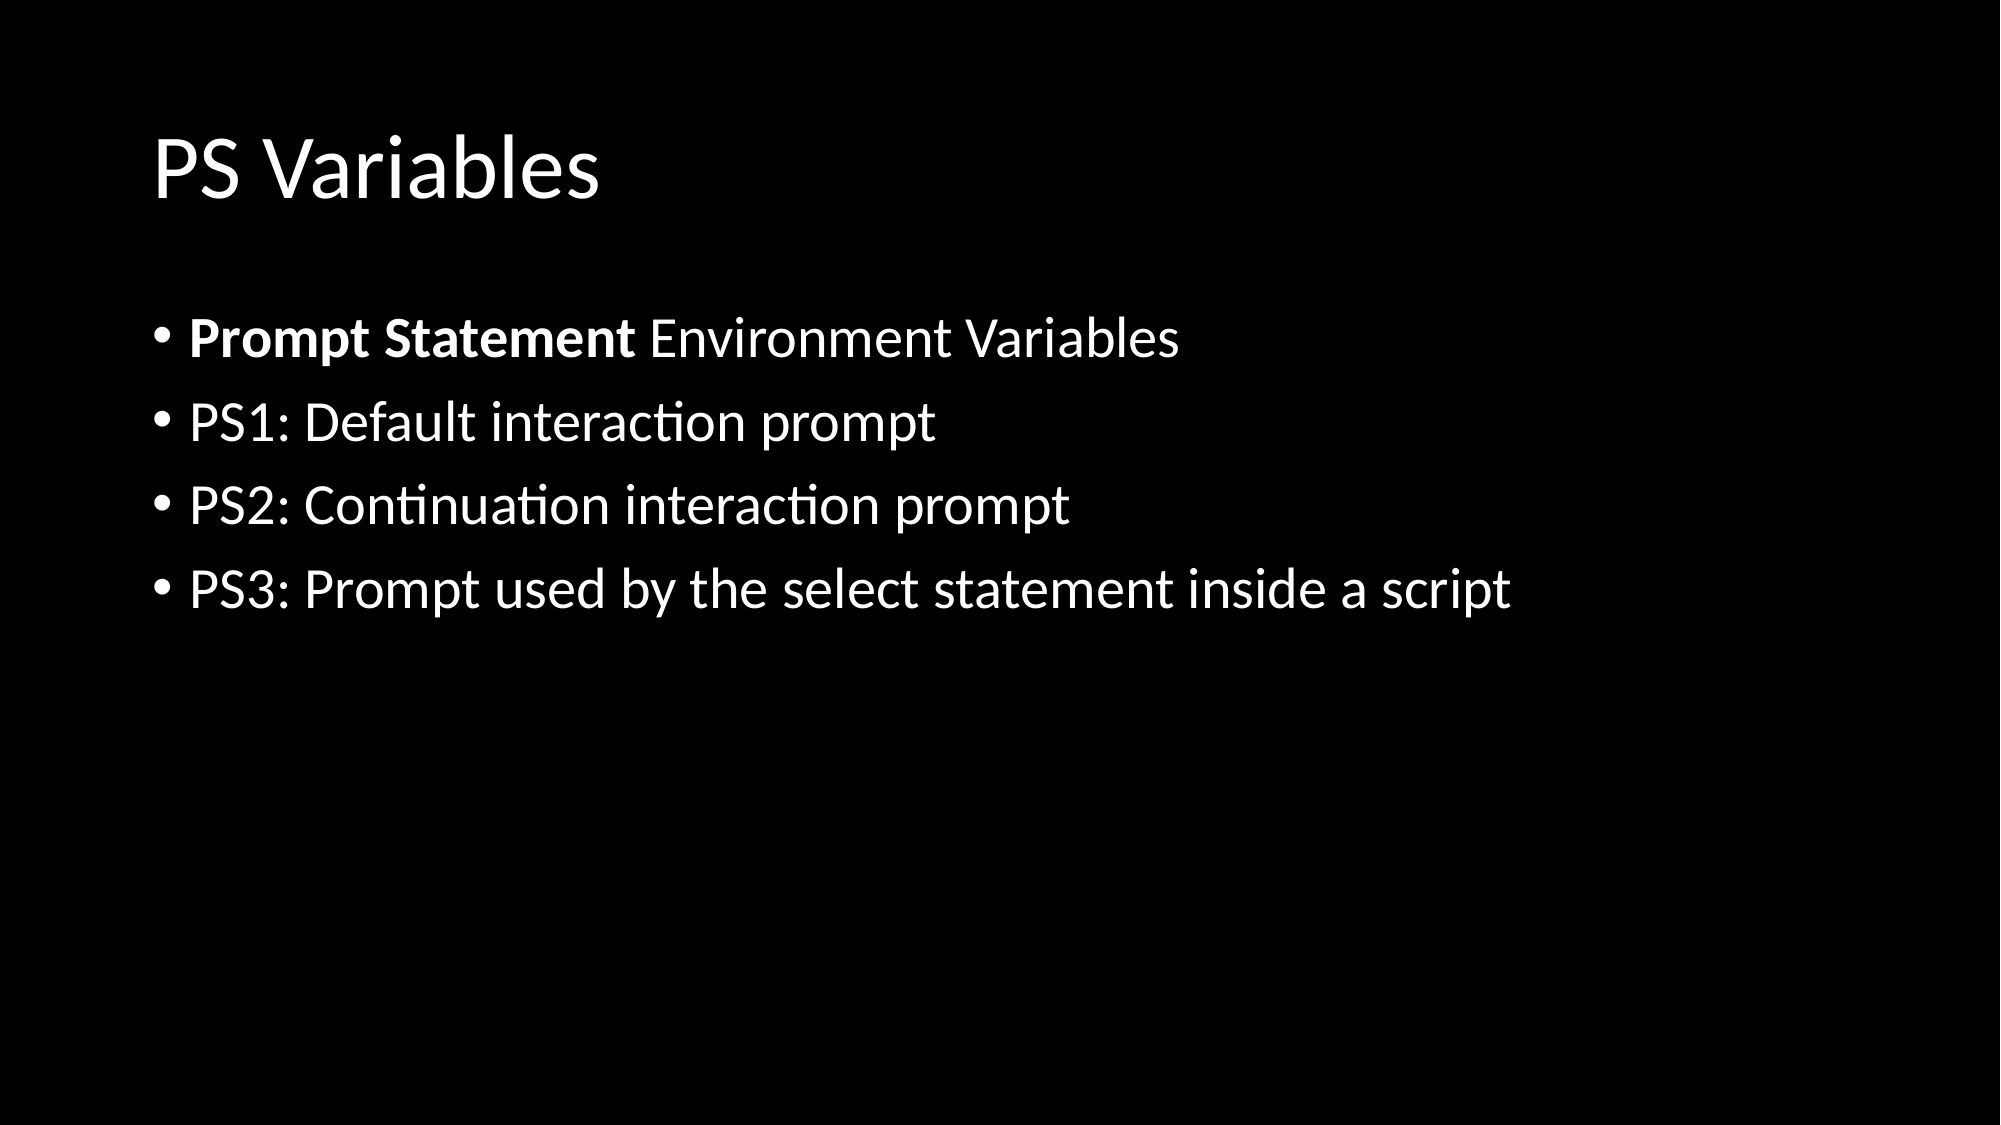

# PS Variables
Prompt Statement Environment Variables
PS1: Default interaction prompt
PS2: Continuation interaction prompt
PS3: Prompt used by the select statement inside a script